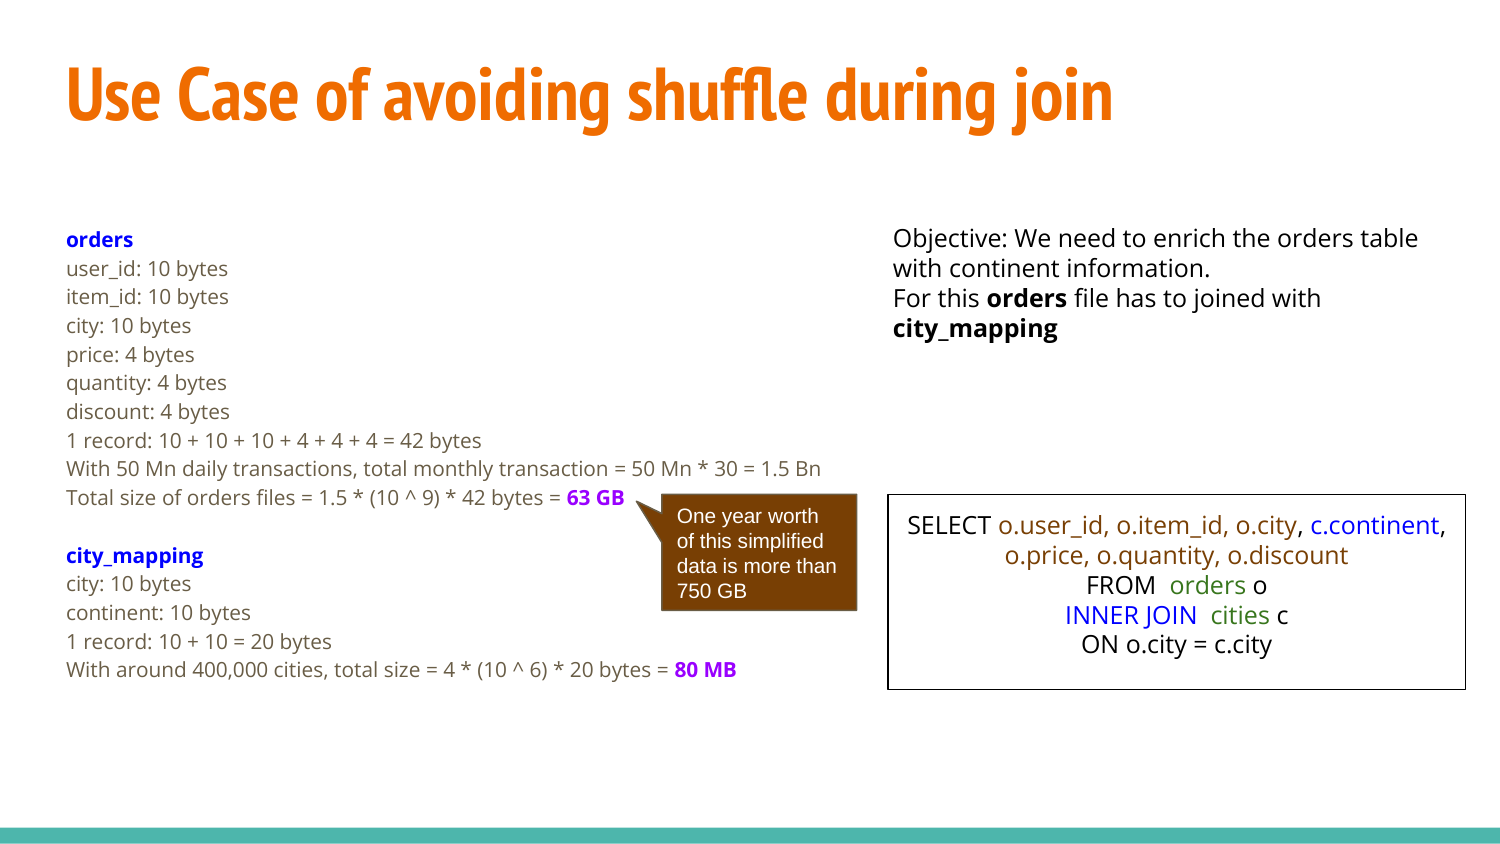

# Use Case of avoiding shuffle during join
orders
user_id: 10 bytes
item_id: 10 bytes
city: 10 bytes
price: 4 bytes
quantity: 4 bytes
discount: 4 bytes
1 record: 10 + 10 + 10 + 4 + 4 + 4 = 42 bytes
With 50 Mn daily transactions, total monthly transaction = 50 Mn * 30 = 1.5 Bn
Total size of orders files = 1.5 * (10 ^ 9) * 42 bytes = 63 GB

city_mapping
city: 10 bytes
continent: 10 bytes
1 record: 10 + 10 = 20 bytes
With around 400,000 cities, total size = 4 * (10 ^ 6) * 20 bytes = 80 MB

Objective: We need to enrich the orders table with continent information.
For this orders file has to joined with city_mapping
One year worth of this simplified data is more than 750 GB
SELECT o.user_id, o.item_id, o.city, c.continent, o.price, o.quantity, o.discount
FROM  orders o
INNER JOIN  cities c
ON o.city = c.city